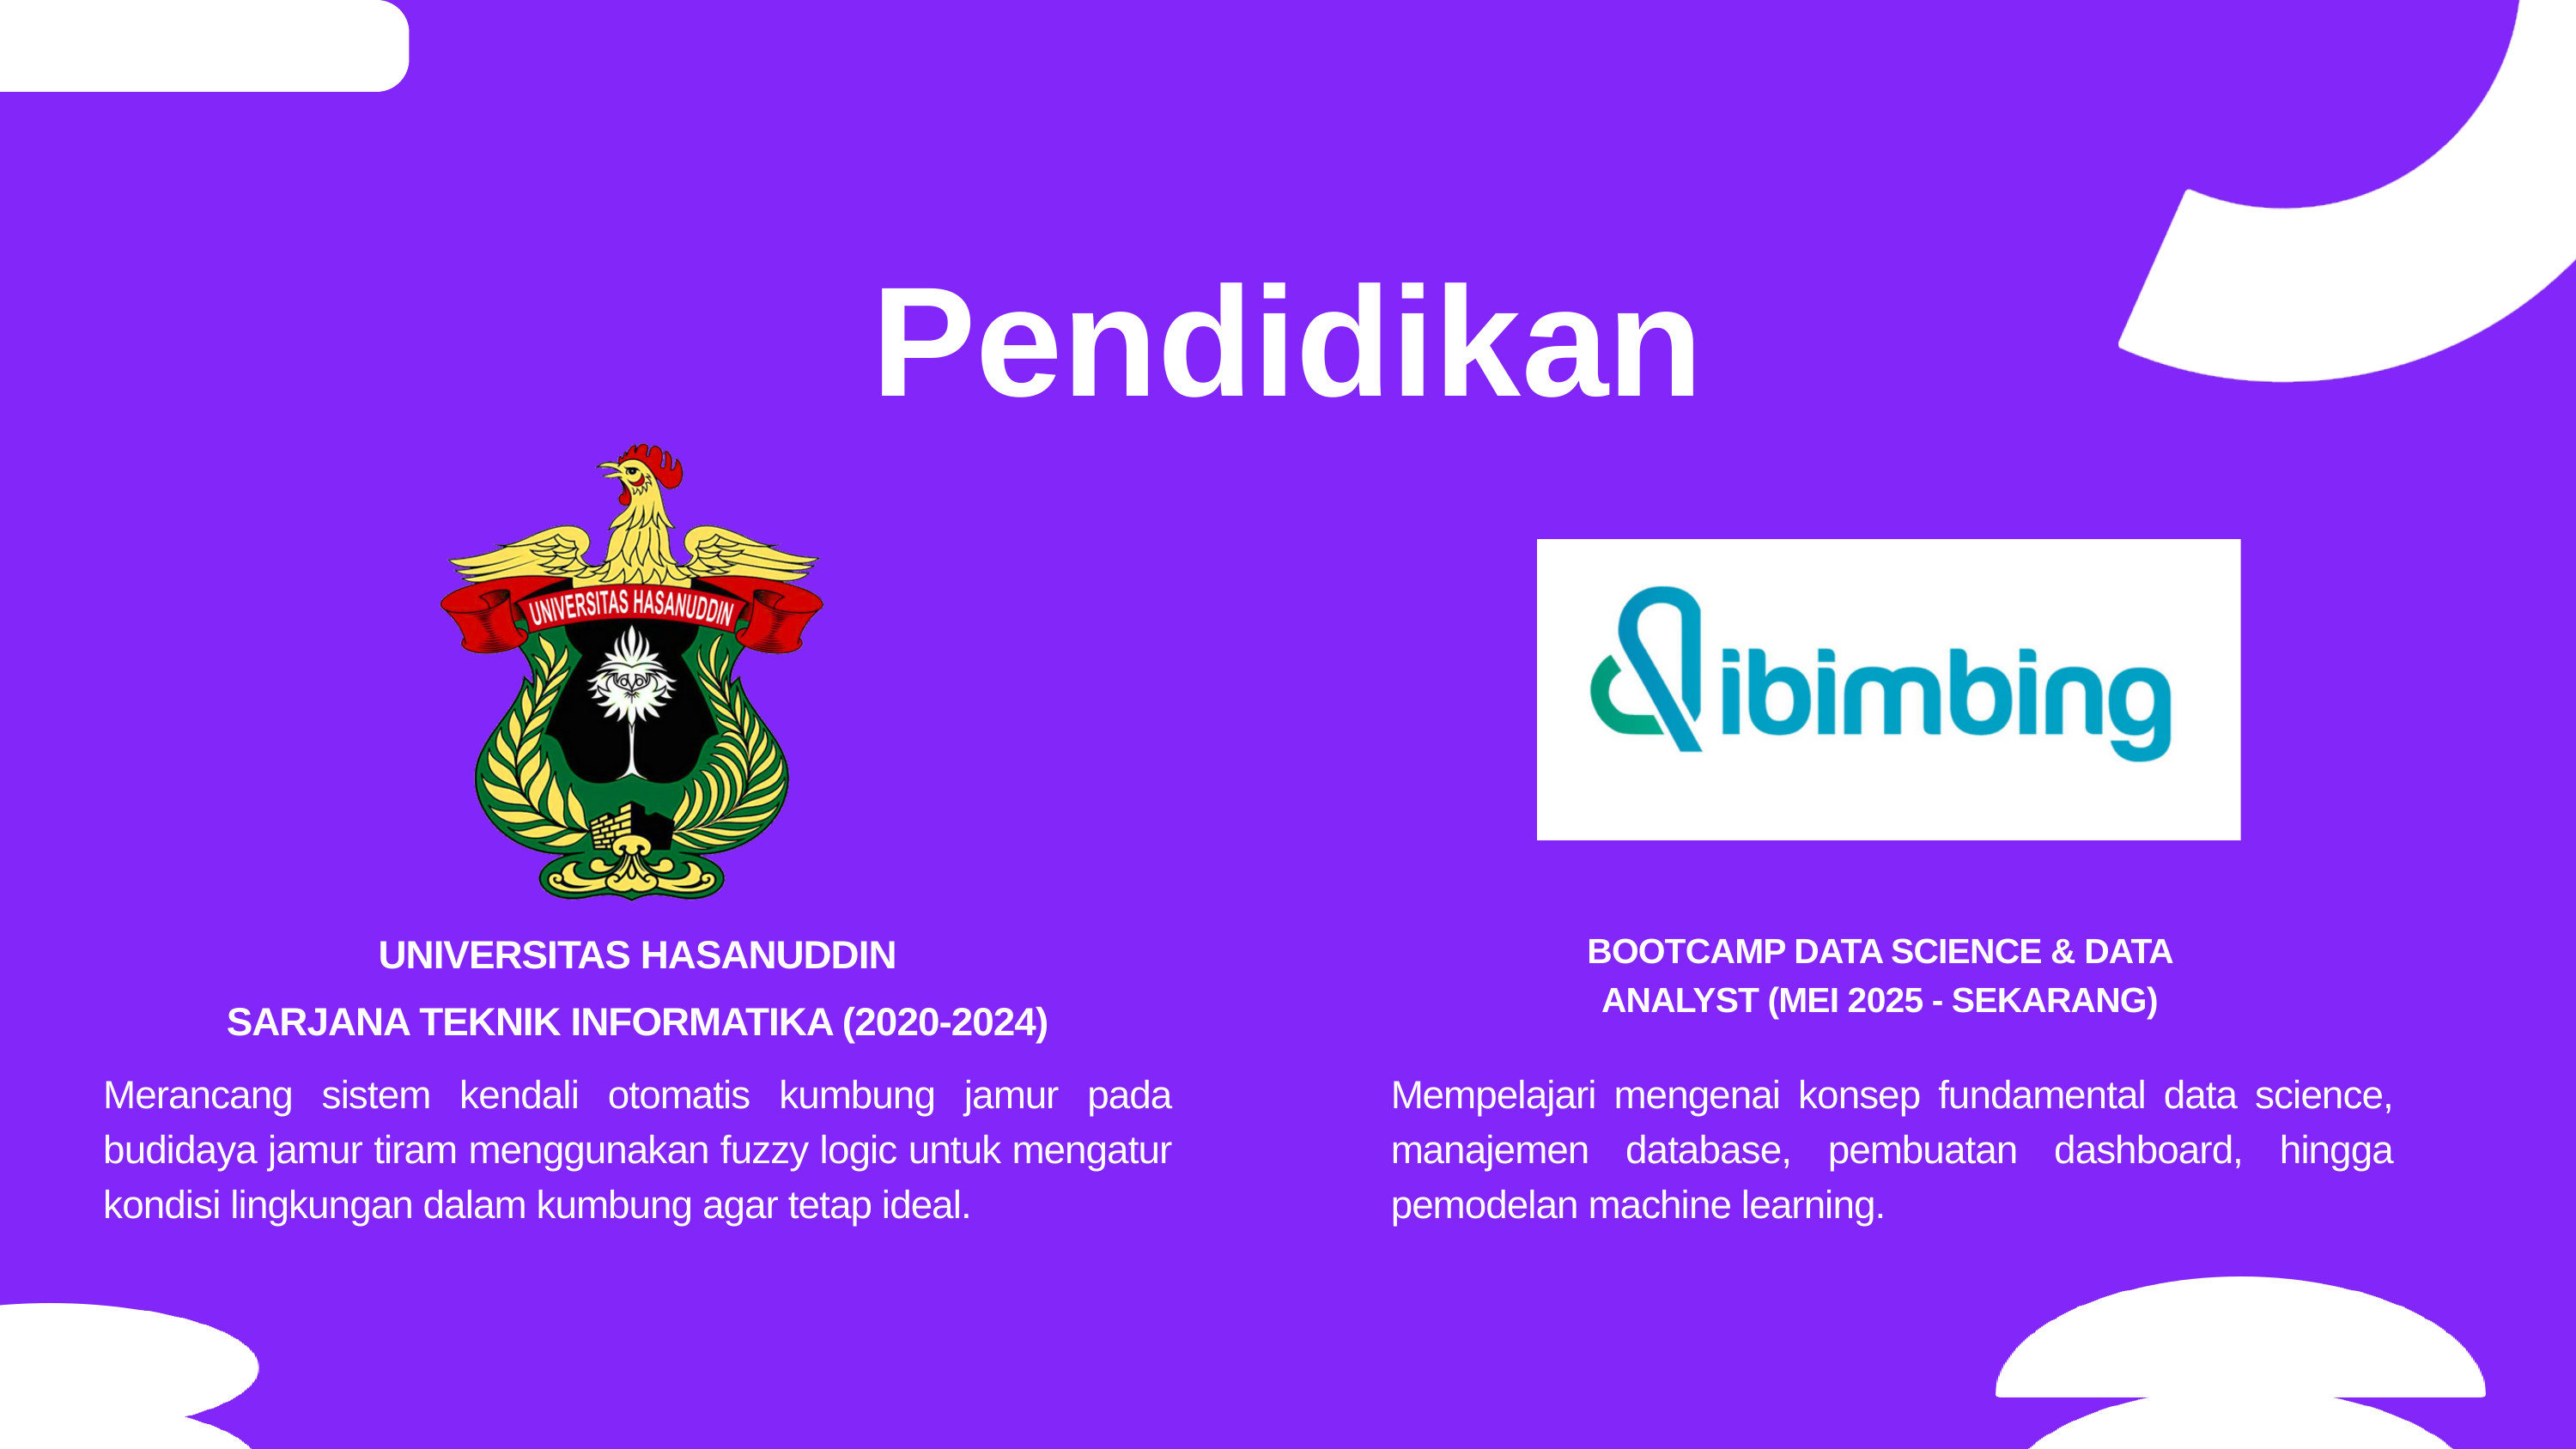

Pendidikan

UNIVERSITAS HASANUDDIN

BOOTCAMP DATA SCIENCE & DATA ANALYST (MEI 2025 - SEKARANG)

SARJANA TEKNIK INFORMATIKA (2020-2024)

Merancang sistem kendali otomatis kumbung jamur pada budidaya jamur tiram menggunakan fuzzy logic untuk mengatur kondisi lingkungan dalam kumbung agar tetap ideal.

Mempelajari mengenai konsep fundamental data science, manajemen database, pembuatan dashboard, hingga pemodelan machine learning.